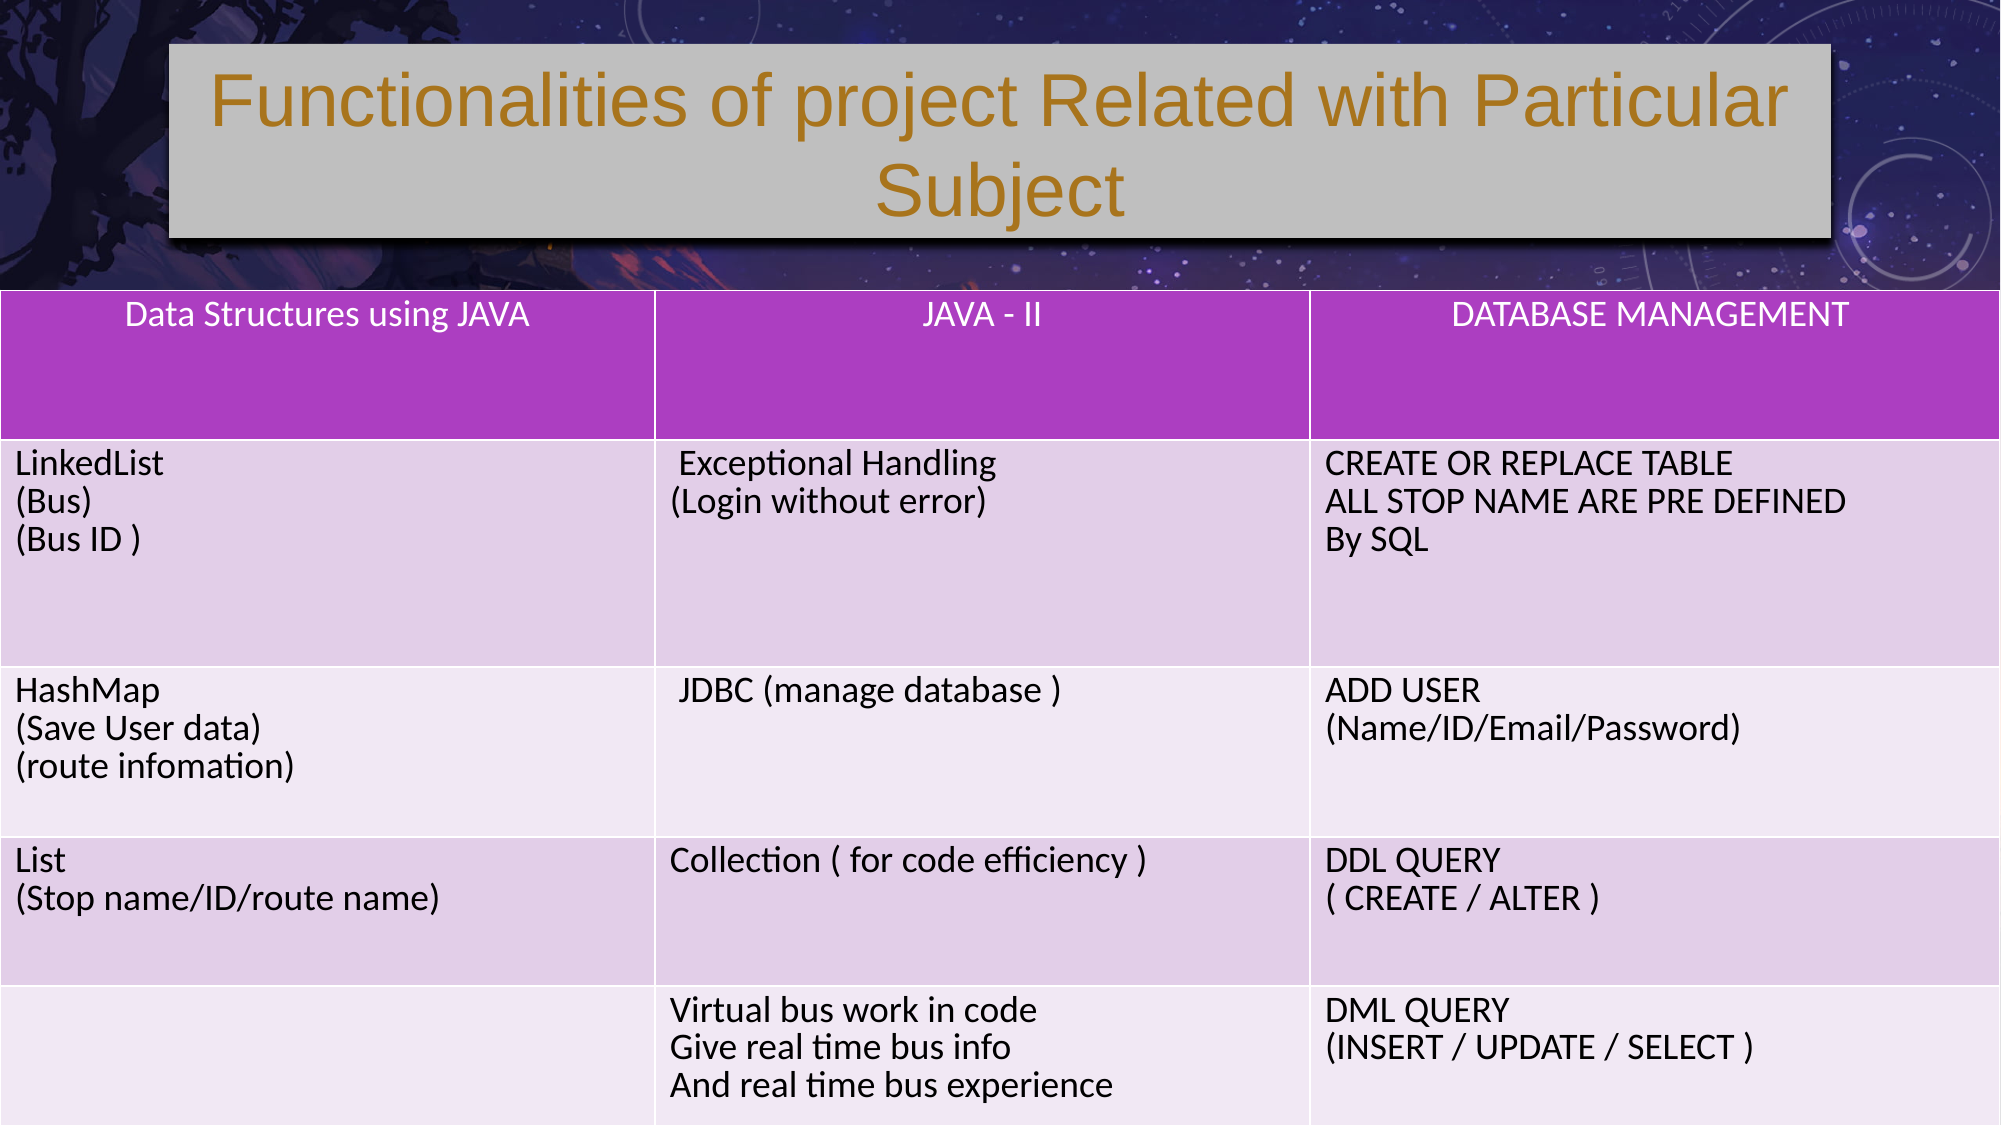

# Functionalities of project Related with Particular Subject
| Data Structures using JAVA | JAVA - II | DATABASE MANAGEMENT |
| --- | --- | --- |
| LinkedList (Bus) (Bus ID ) | Exceptional Handling (Login without error) | CREATE OR REPLACE TABLE ALL STOP NAME ARE PRE DEFINED By SQL |
| HashMap (Save User data) (route infomation) | JDBC (manage database ) | ADD USER (Name/ID/Email/Password) |
| List (Stop name/ID/route name) | Collection ( for code efficiency ) | DDL QUERY ( CREATE / ALTER ) |
|  | Virtual bus work in code Give real time bus info And real time bus experience | DML QUERY (INSERT / UPDATE / SELECT ) |